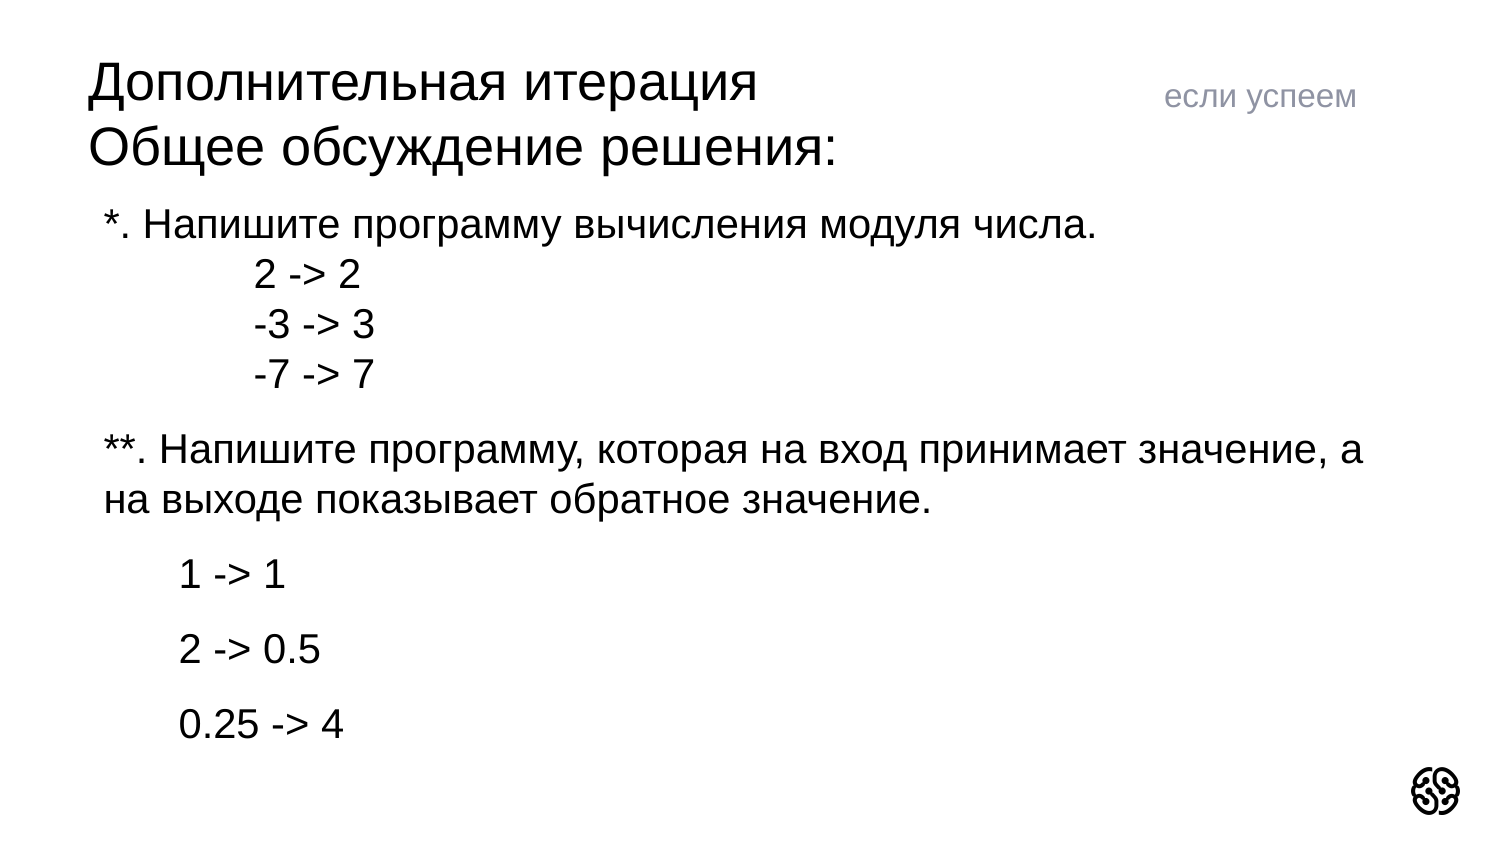

# Дополнительная итерация
Общее обсуждение решения:

 если успеем
*. Напишите программу вычисления модуля числа.
	2 -> 2
	-3 -> 3
	-7 -> 7
**. Напишите программу, которая на вход принимает значение, а  на выходе показывает обратное значение.
1 -> 1
2 -> 0.5
0.25 -> 4